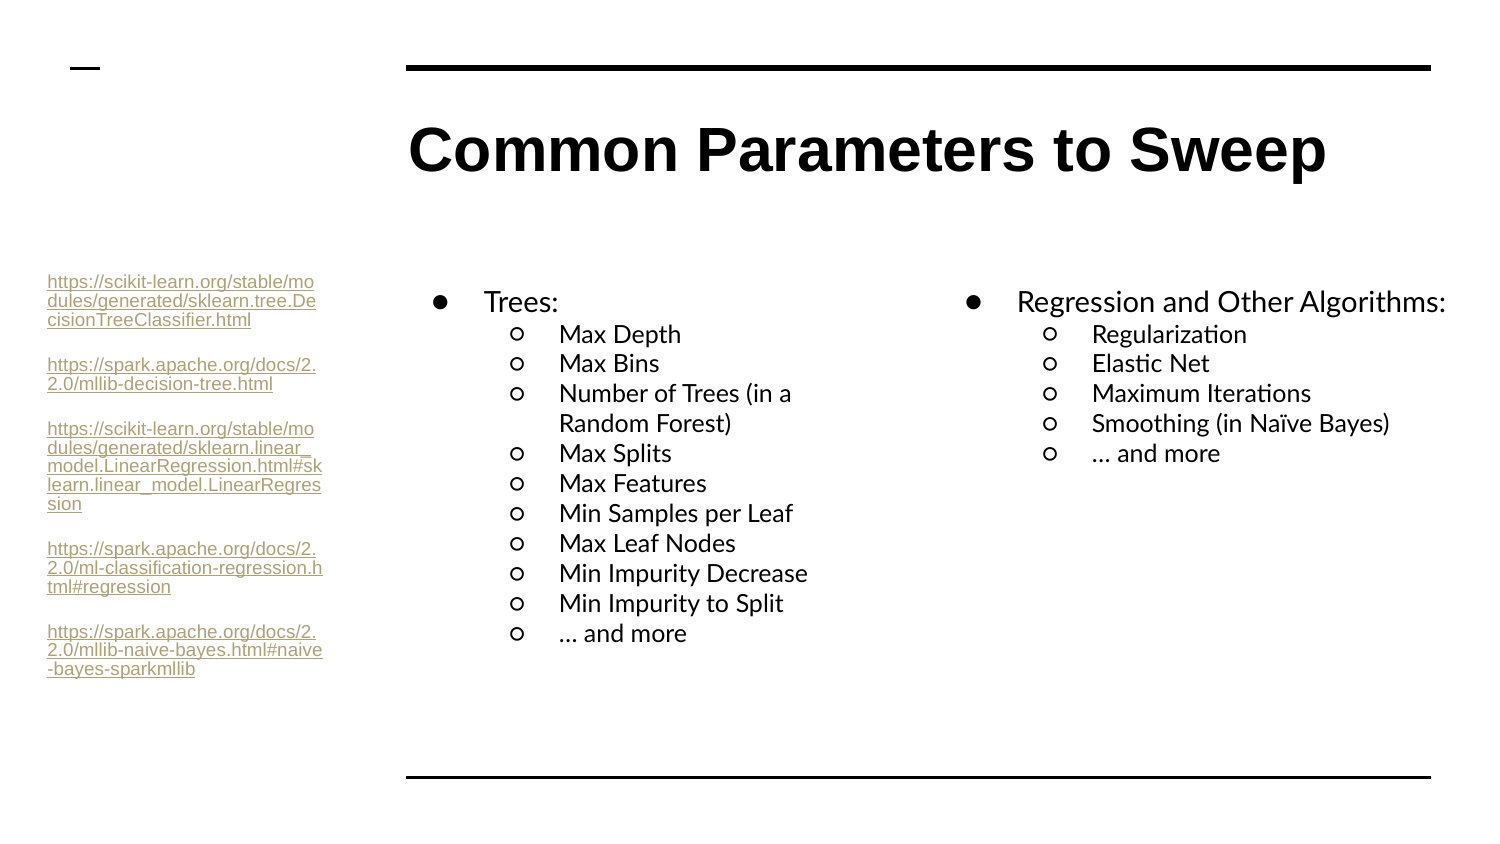

# Common Parameters to Sweep
https://scikit-learn.org/stable/modules/generated/sklearn.tree.DecisionTreeClassifier.html

https://spark.apache.org/docs/2.2.0/mllib-decision-tree.html

https://scikit-learn.org/stable/modules/generated/sklearn.linear_model.LinearRegression.html#sklearn.linear_model.LinearRegression

https://spark.apache.org/docs/2.2.0/ml-classification-regression.html#regression

https://spark.apache.org/docs/2.2.0/mllib-naive-bayes.html#naive-bayes-sparkmllib

Trees:
Max Depth
Max Bins
Number of Trees (in a Random Forest)
Max Splits
Max Features
Min Samples per Leaf
Max Leaf Nodes
Min Impurity Decrease
Min Impurity to Split
… and more
Regression and Other Algorithms:
Regularization
Elastic Net
Maximum Iterations
Smoothing (in Naïve Bayes)
… and more